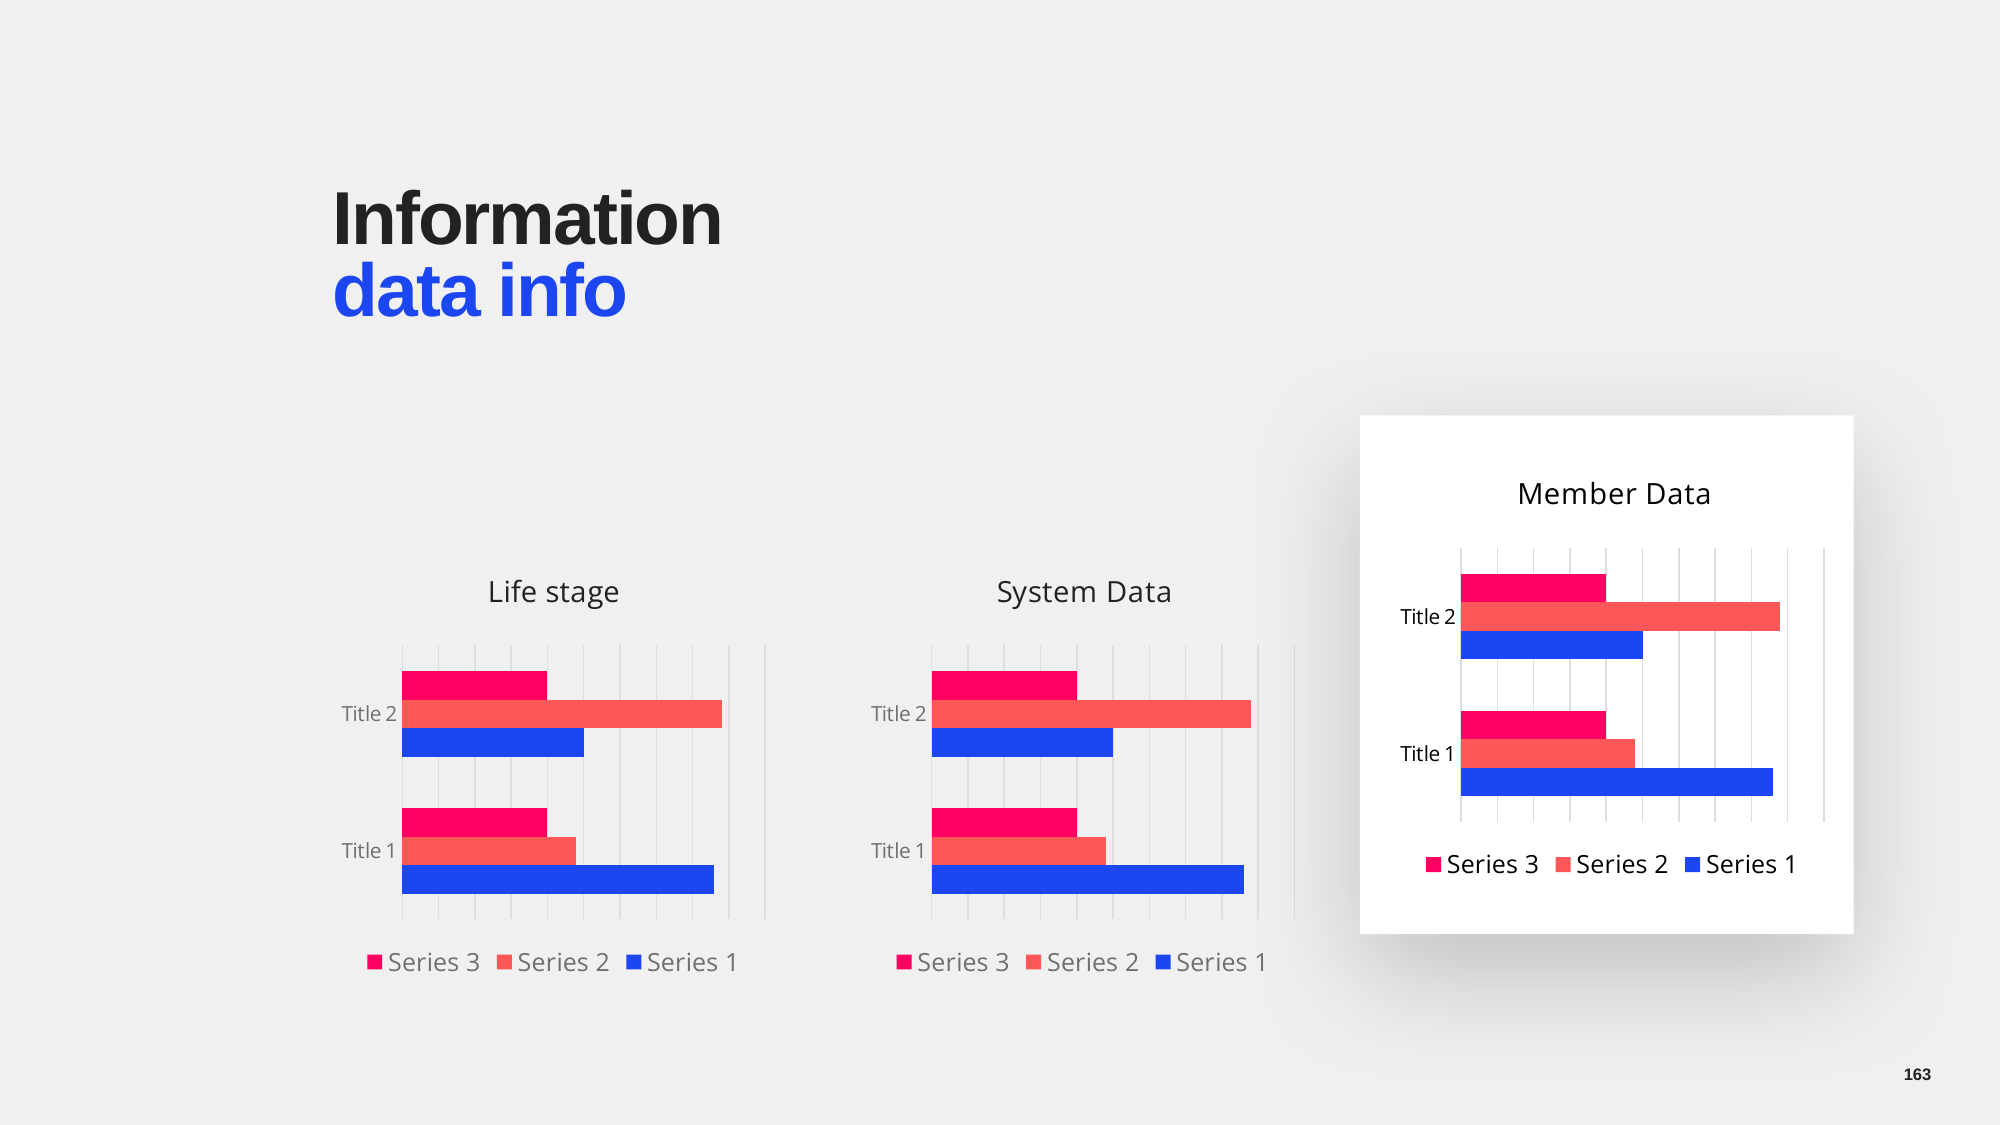

# Information data info

### Chart: Member Data

| Category | Series 1 | Series 2 | Series 3 |
|---|---|---|---|
| Title 1 | 4.3 | 2.4 | 2.0 |
| Title 2 | 2.5 | 4.4 | 2.0 |

### Chart: Life stage

| Category | Series 1 | Series 2 | Series 3 |
|---|---|---|---|
| Title 1 | 4.3 | 2.4 | 2.0 |
| Title 2 | 2.5 | 4.4 | 2.0 |

### Chart: System Data

| Category | Series 1 | Series 2 | Series 3 |
|---|---|---|---|
| Title 1 | 4.3 | 2.4 | 2.0 |
| Title 2 | 2.5 | 4.4 | 2.0 |